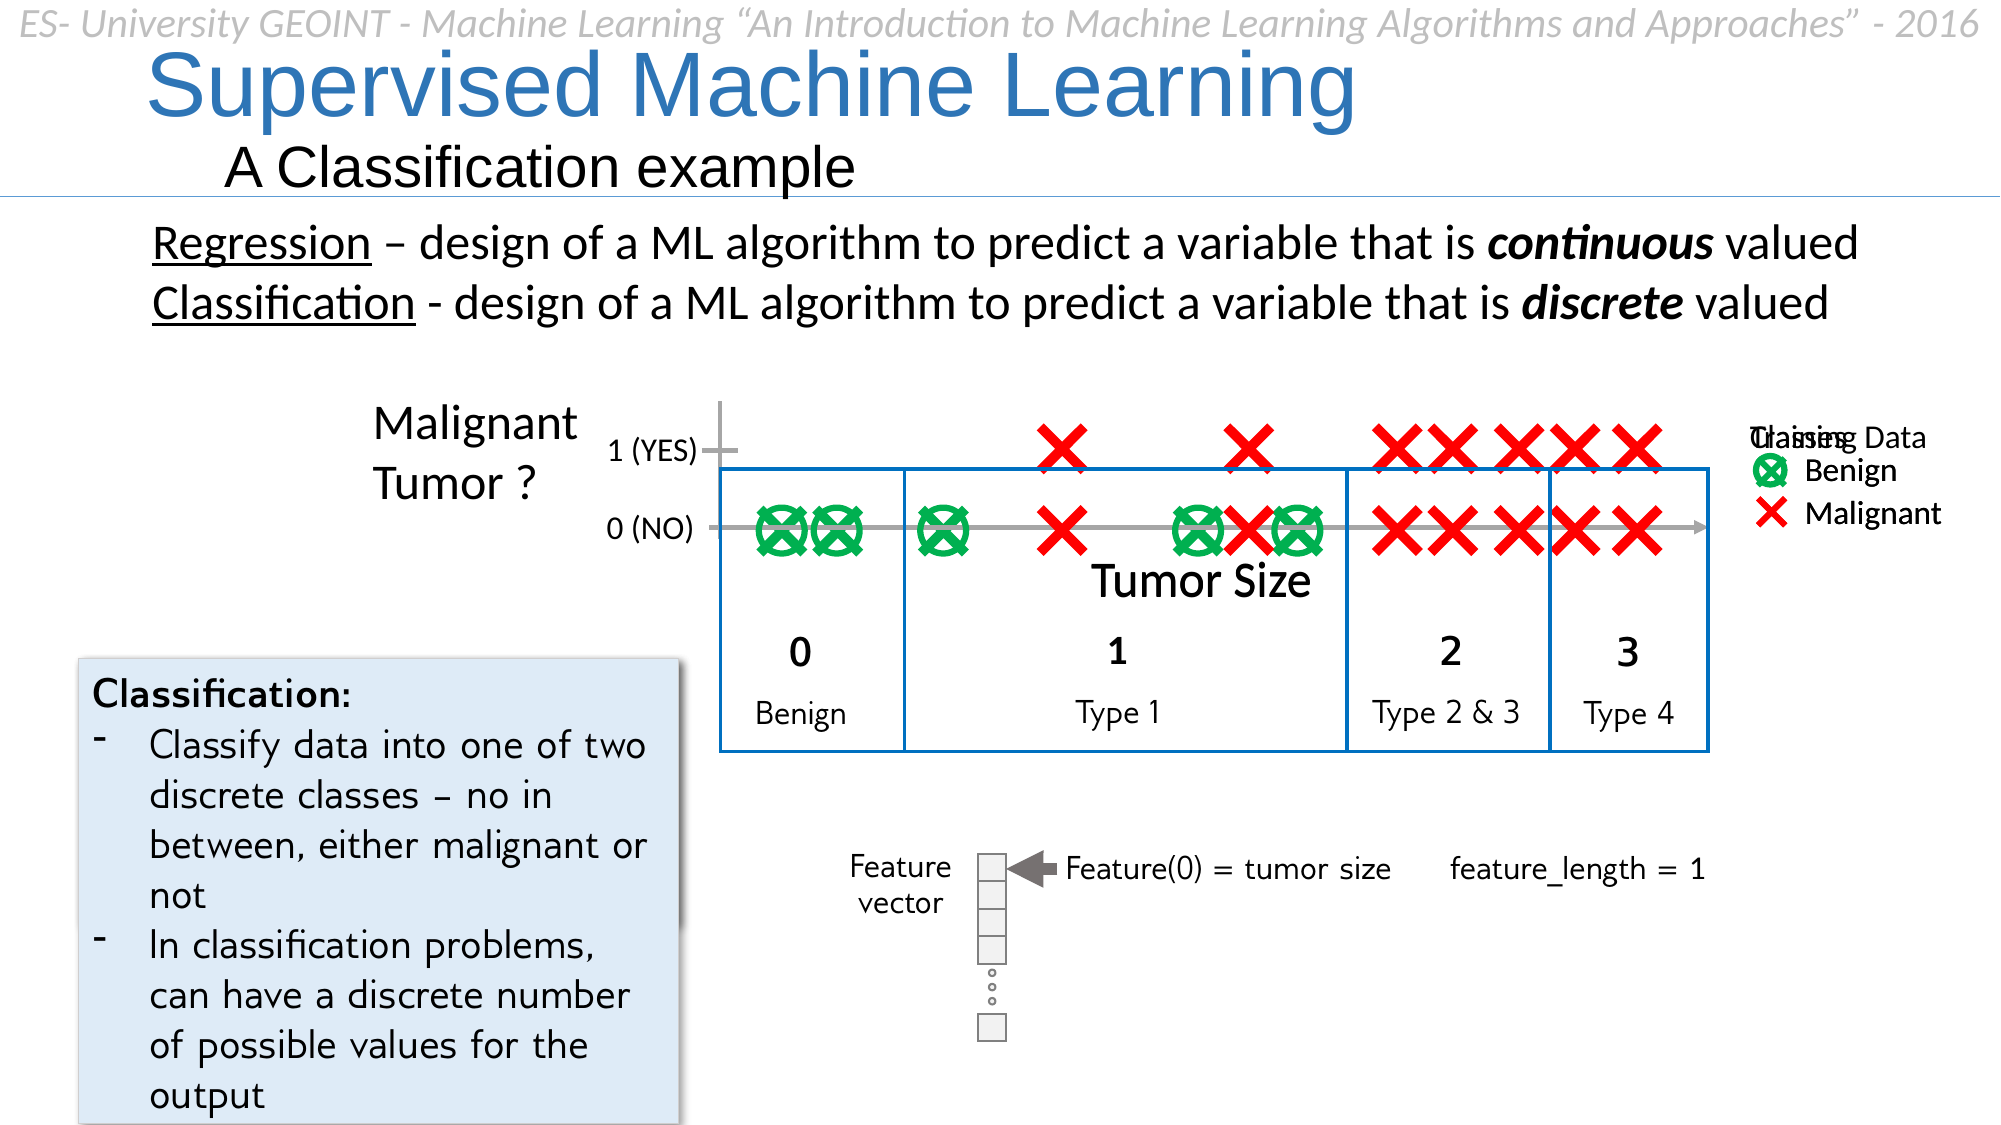

Supervised Machine Learning
A Classification example
Regression – design of a ML algorithm to predict a variable that is continuous valued
Classification - design of a ML algorithm to predict a variable that is discrete valued
Malignant Tumor ?
1 (YES)
0 (NO)
Tumor Size
Training Data
Benign

Malignant

Classes
Benign

Malignant

Tumor Size
1
Type 1
2
Type 2 & 3
0
Benign
3
Type 4
Classification:
Classify data into one of two discrete classes – no in between, either malignant or not
In classification problems, can have a discrete number of possible values for the output
Classification:
Classify data into one of two discrete classes – no in between, either malignant or not
Feature vector
Feature(0) = tumor size
feature_length = 1